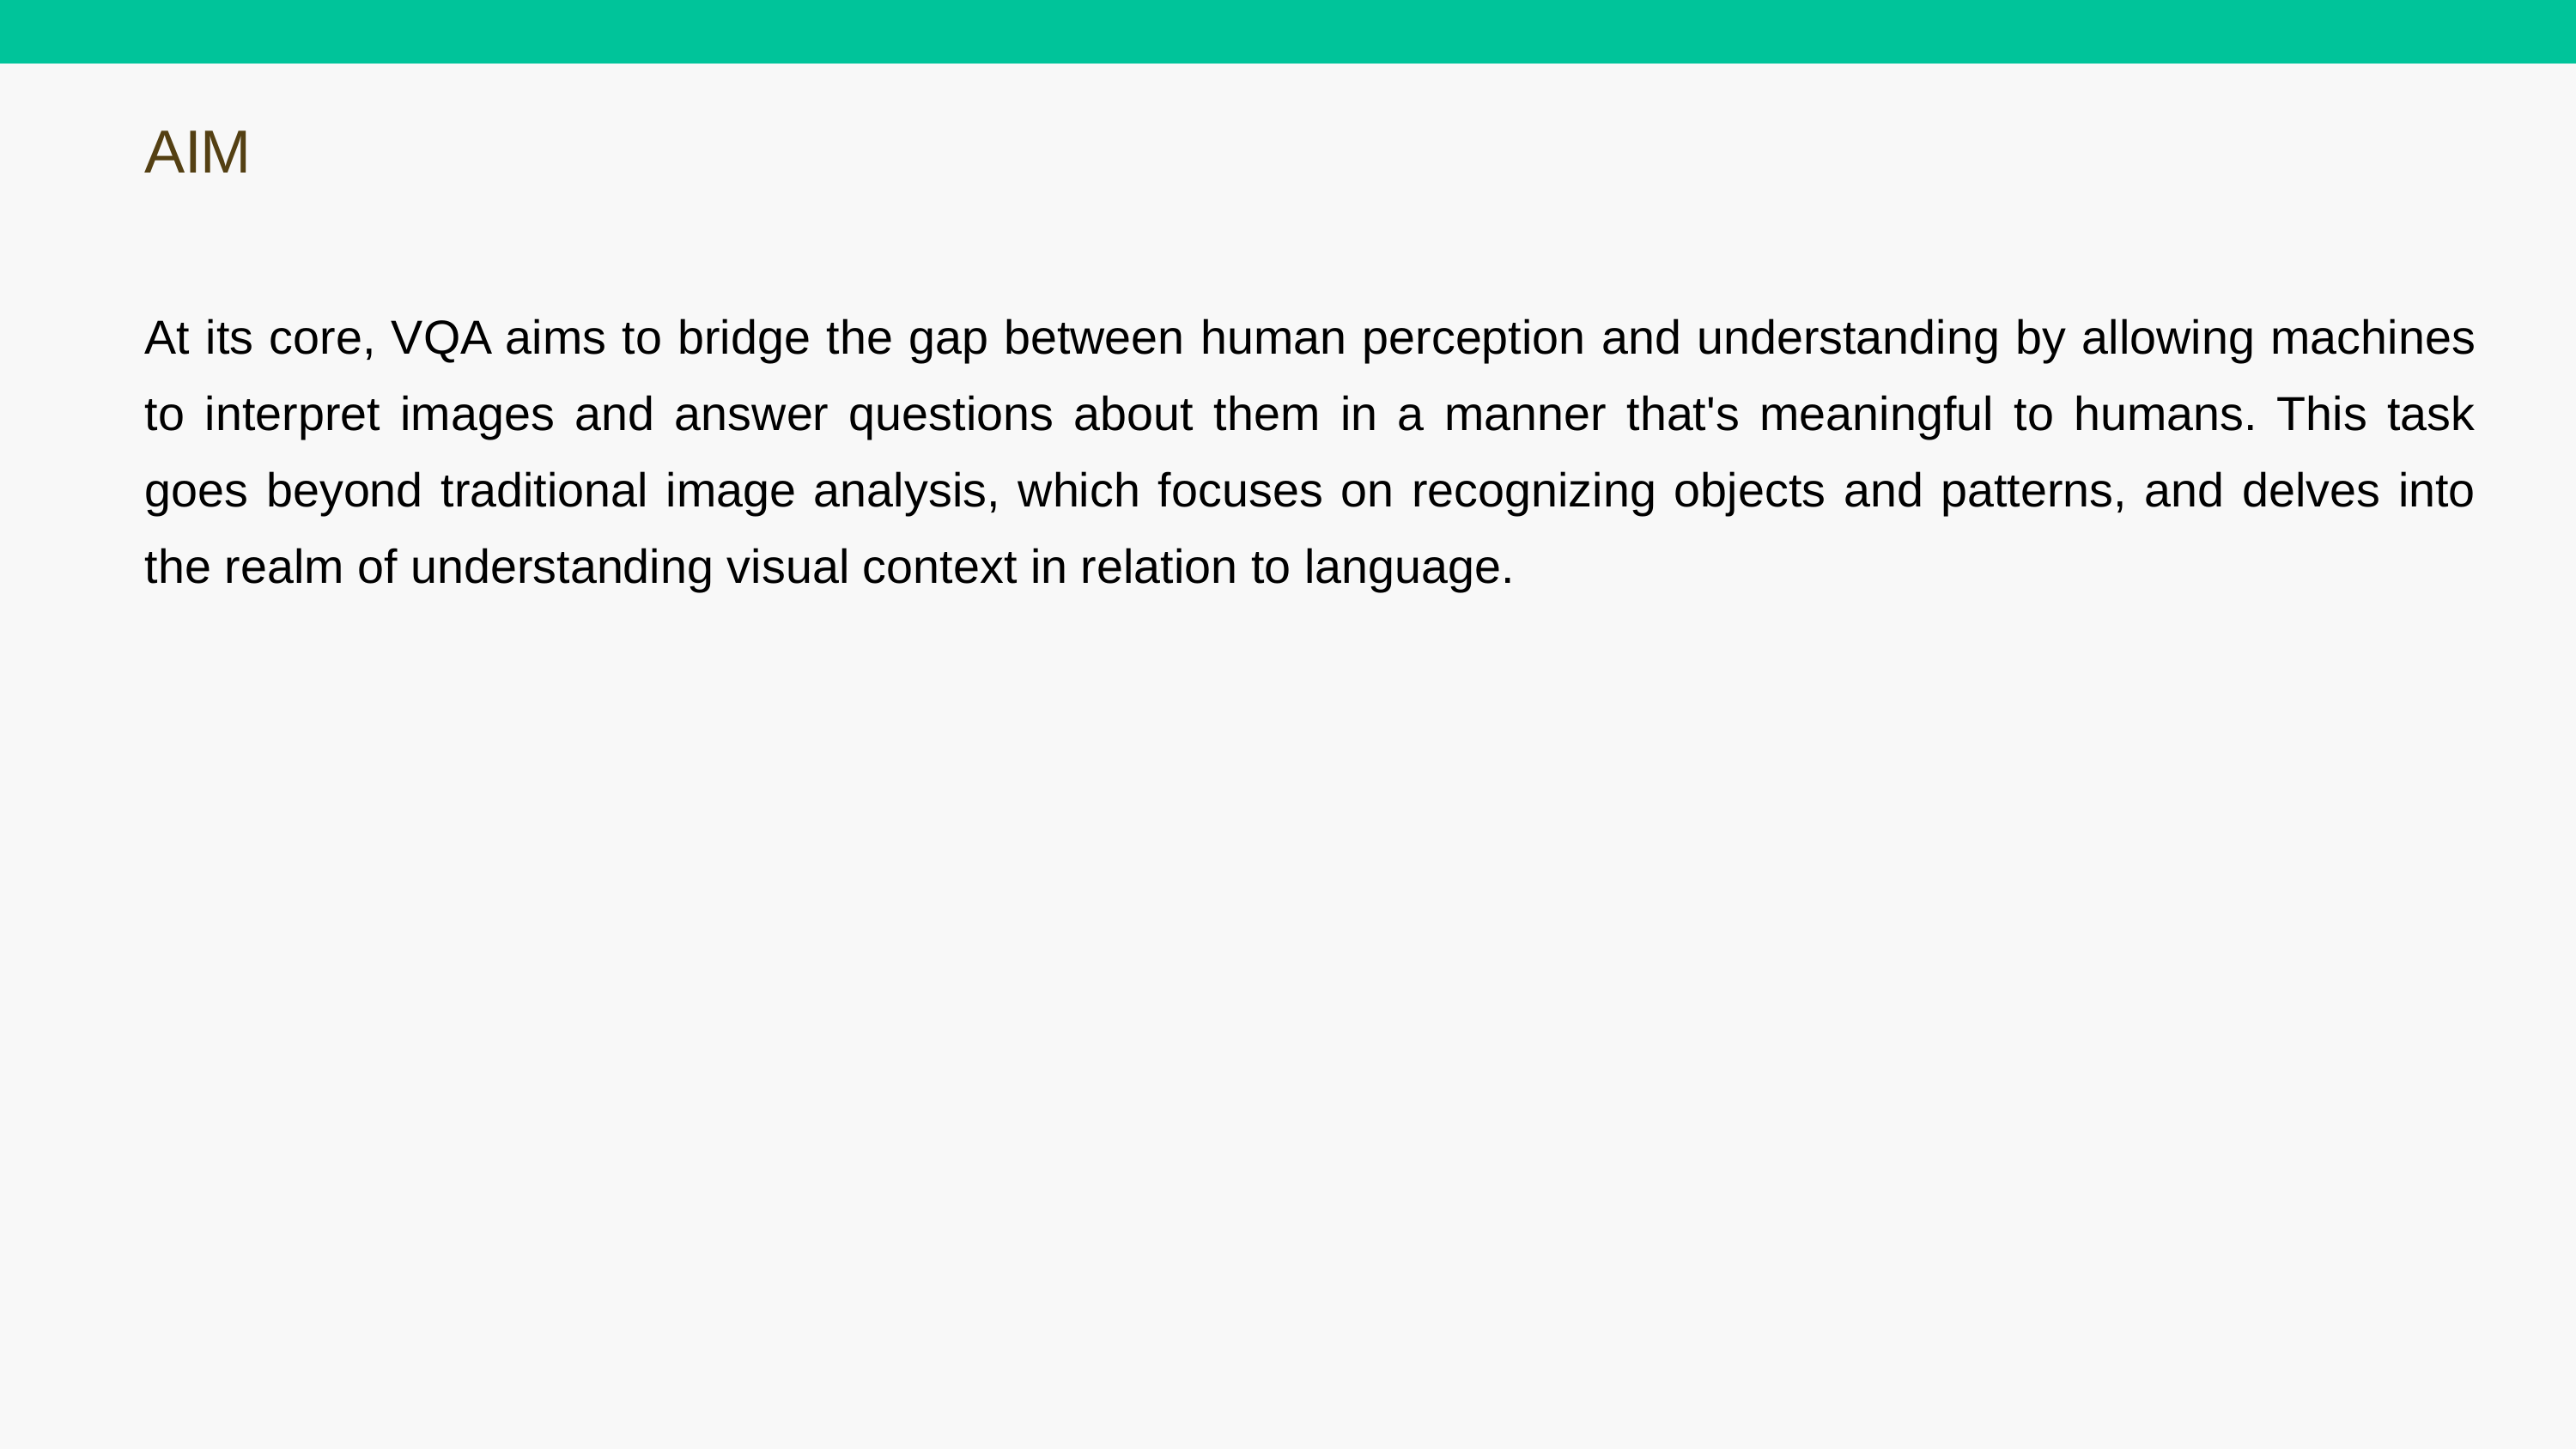

AIM
At its core, VQA aims to bridge the gap between human perception and understanding by allowing machines to interpret images and answer questions about them in a manner that's meaningful to humans. This task goes beyond traditional image analysis, which focuses on recognizing objects and patterns, and delves into the realm of understanding visual context in relation to language.